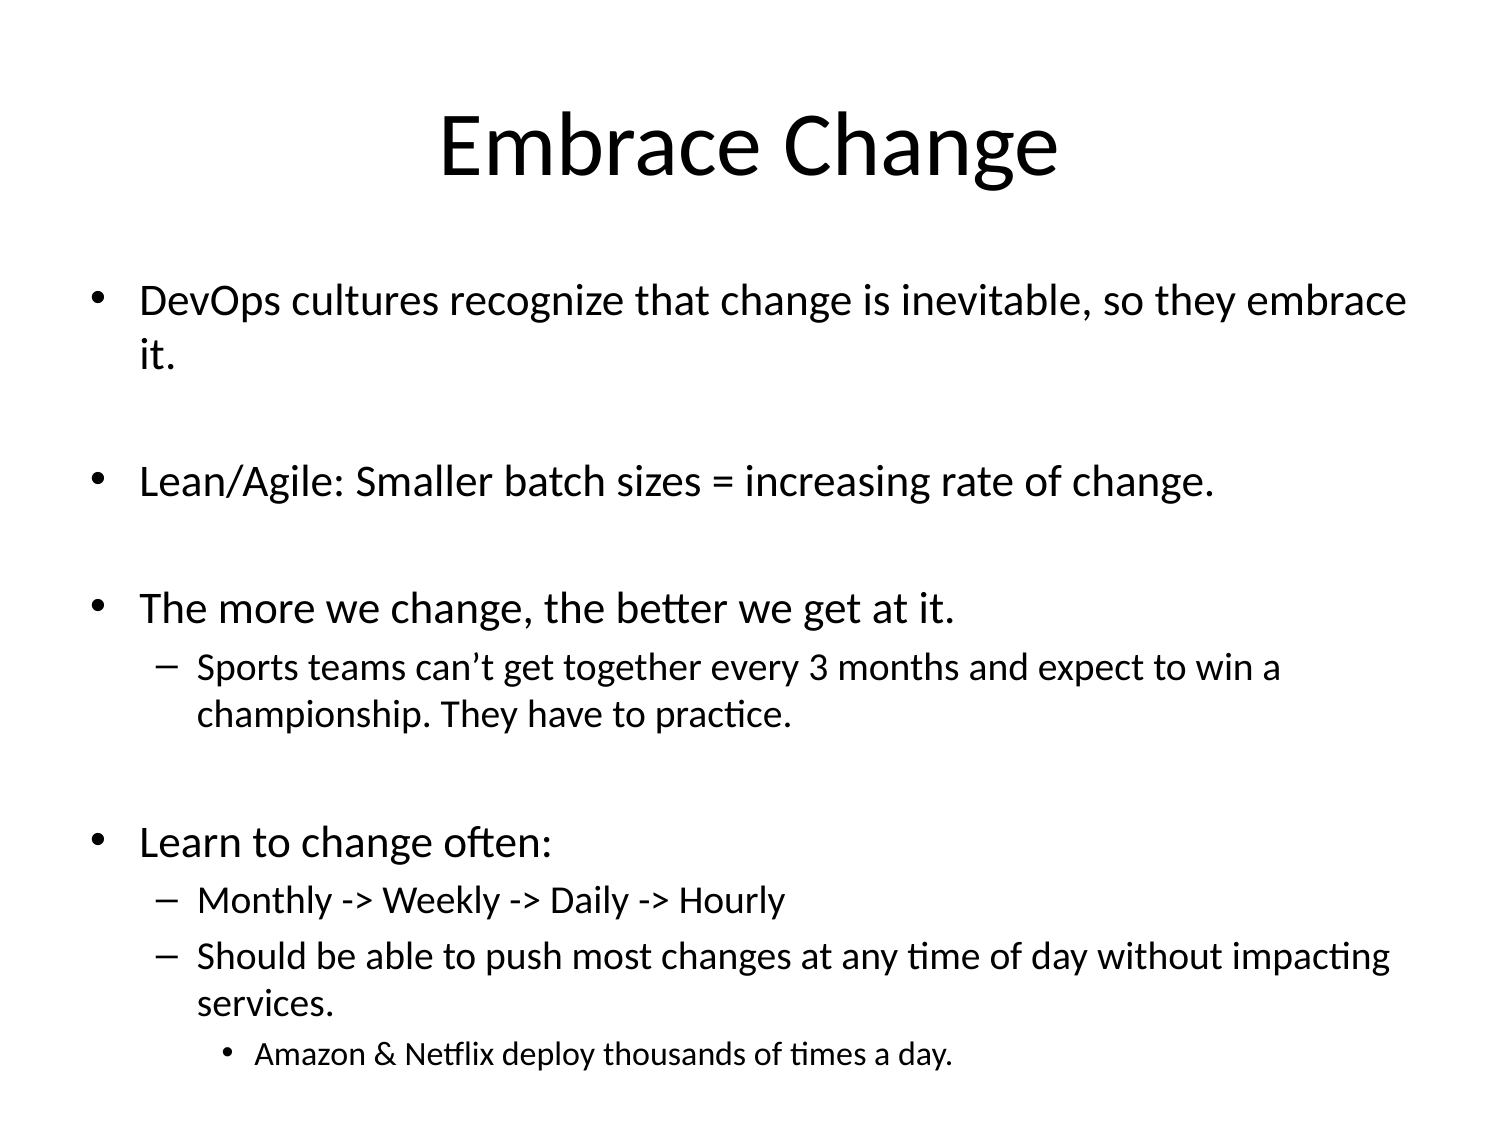

# Embrace Change
DevOps cultures recognize that change is inevitable, so they embrace it.

Lean/Agile: Smaller batch sizes = increasing rate of change.

The more we change, the better we get at it.
Sports teams can’t get together every 3 months and expect to win a championship. They have to practice.

Learn to change often:
Monthly -> Weekly -> Daily -> Hourly
Should be able to push most changes at any time of day without impacting services.
Amazon & Netflix deploy thousands of times a day.